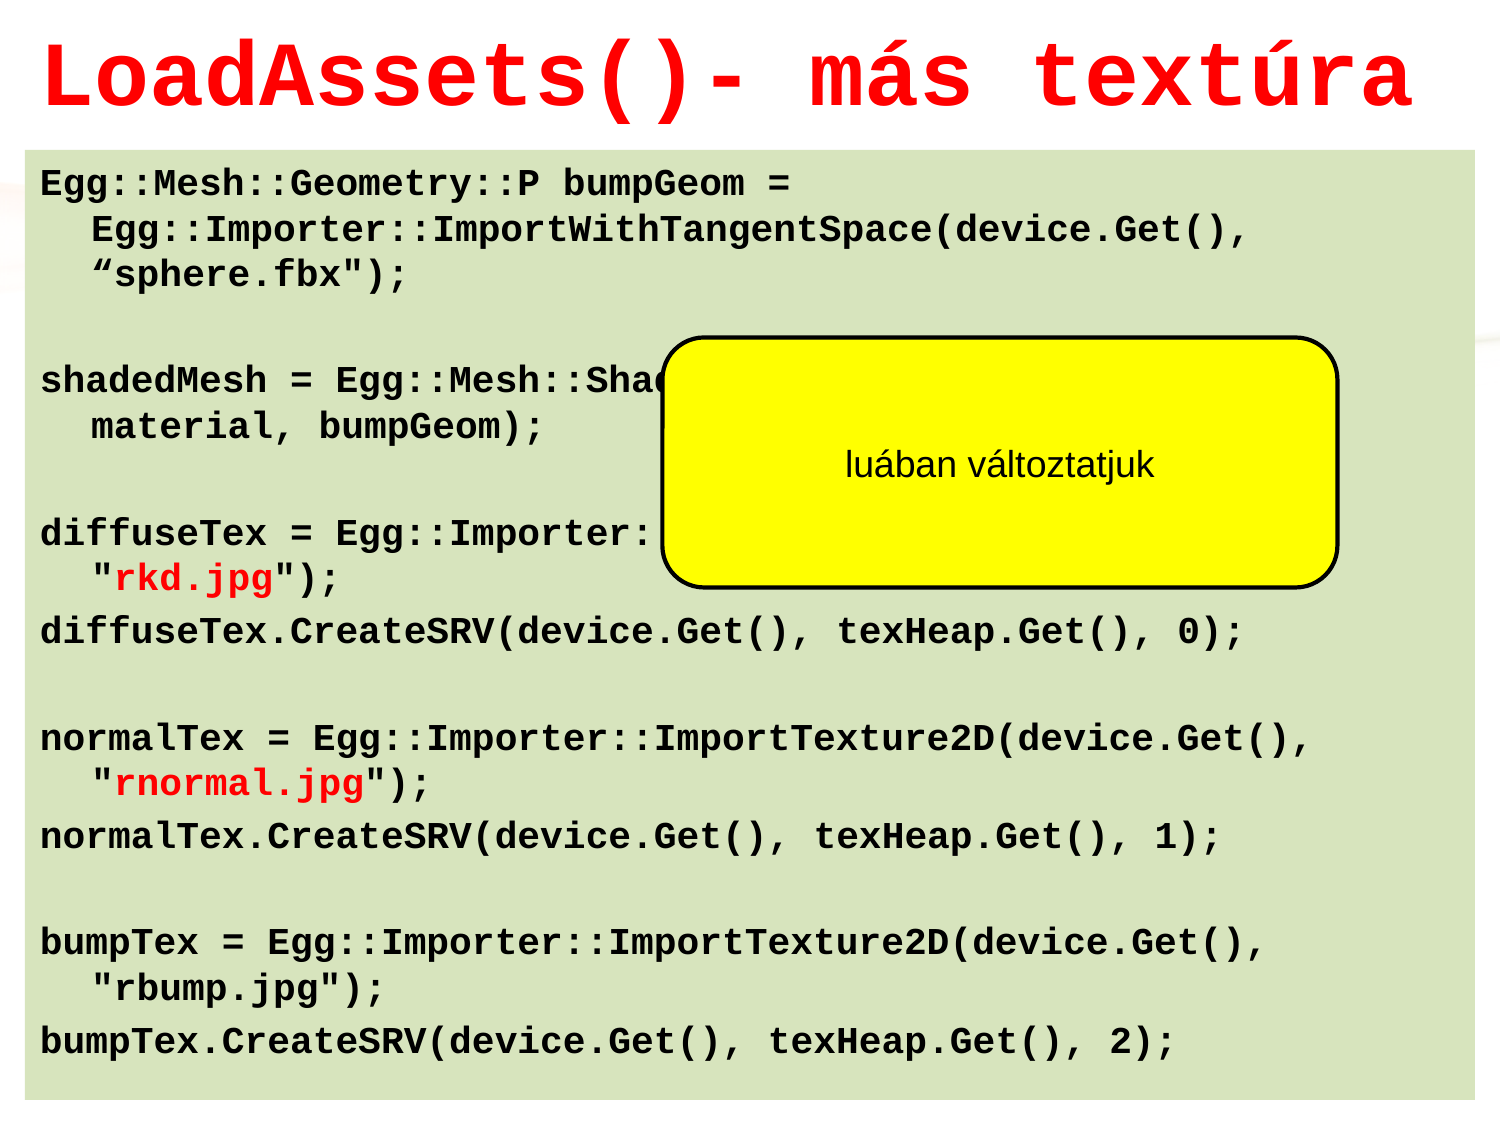

# LoadAssets()- más textúra
Egg::Mesh::Geometry::P bumpGeom = Egg::Importer::ImportWithTangentSpace(device.Get(), “sphere.fbx");

shadedMesh = Egg::Mesh::Shaded::Create(psoManager.get(), material, bumpGeom);

diffuseTex = Egg::Importer::ImportTexture2D(device.Get(), "rkd.jpg");
diffuseTex.CreateSRV(device.Get(), texHeap.Get(), 0);

normalTex = Egg::Importer::ImportTexture2D(device.Get(), "rnormal.jpg");
normalTex.CreateSRV(device.Get(), texHeap.Get(), 1);

bumpTex = Egg::Importer::ImportTexture2D(device.Get(), "rbump.jpg");
bumpTex.CreateSRV(device.Get(), texHeap.Get(), 2);
luában változtatjuk